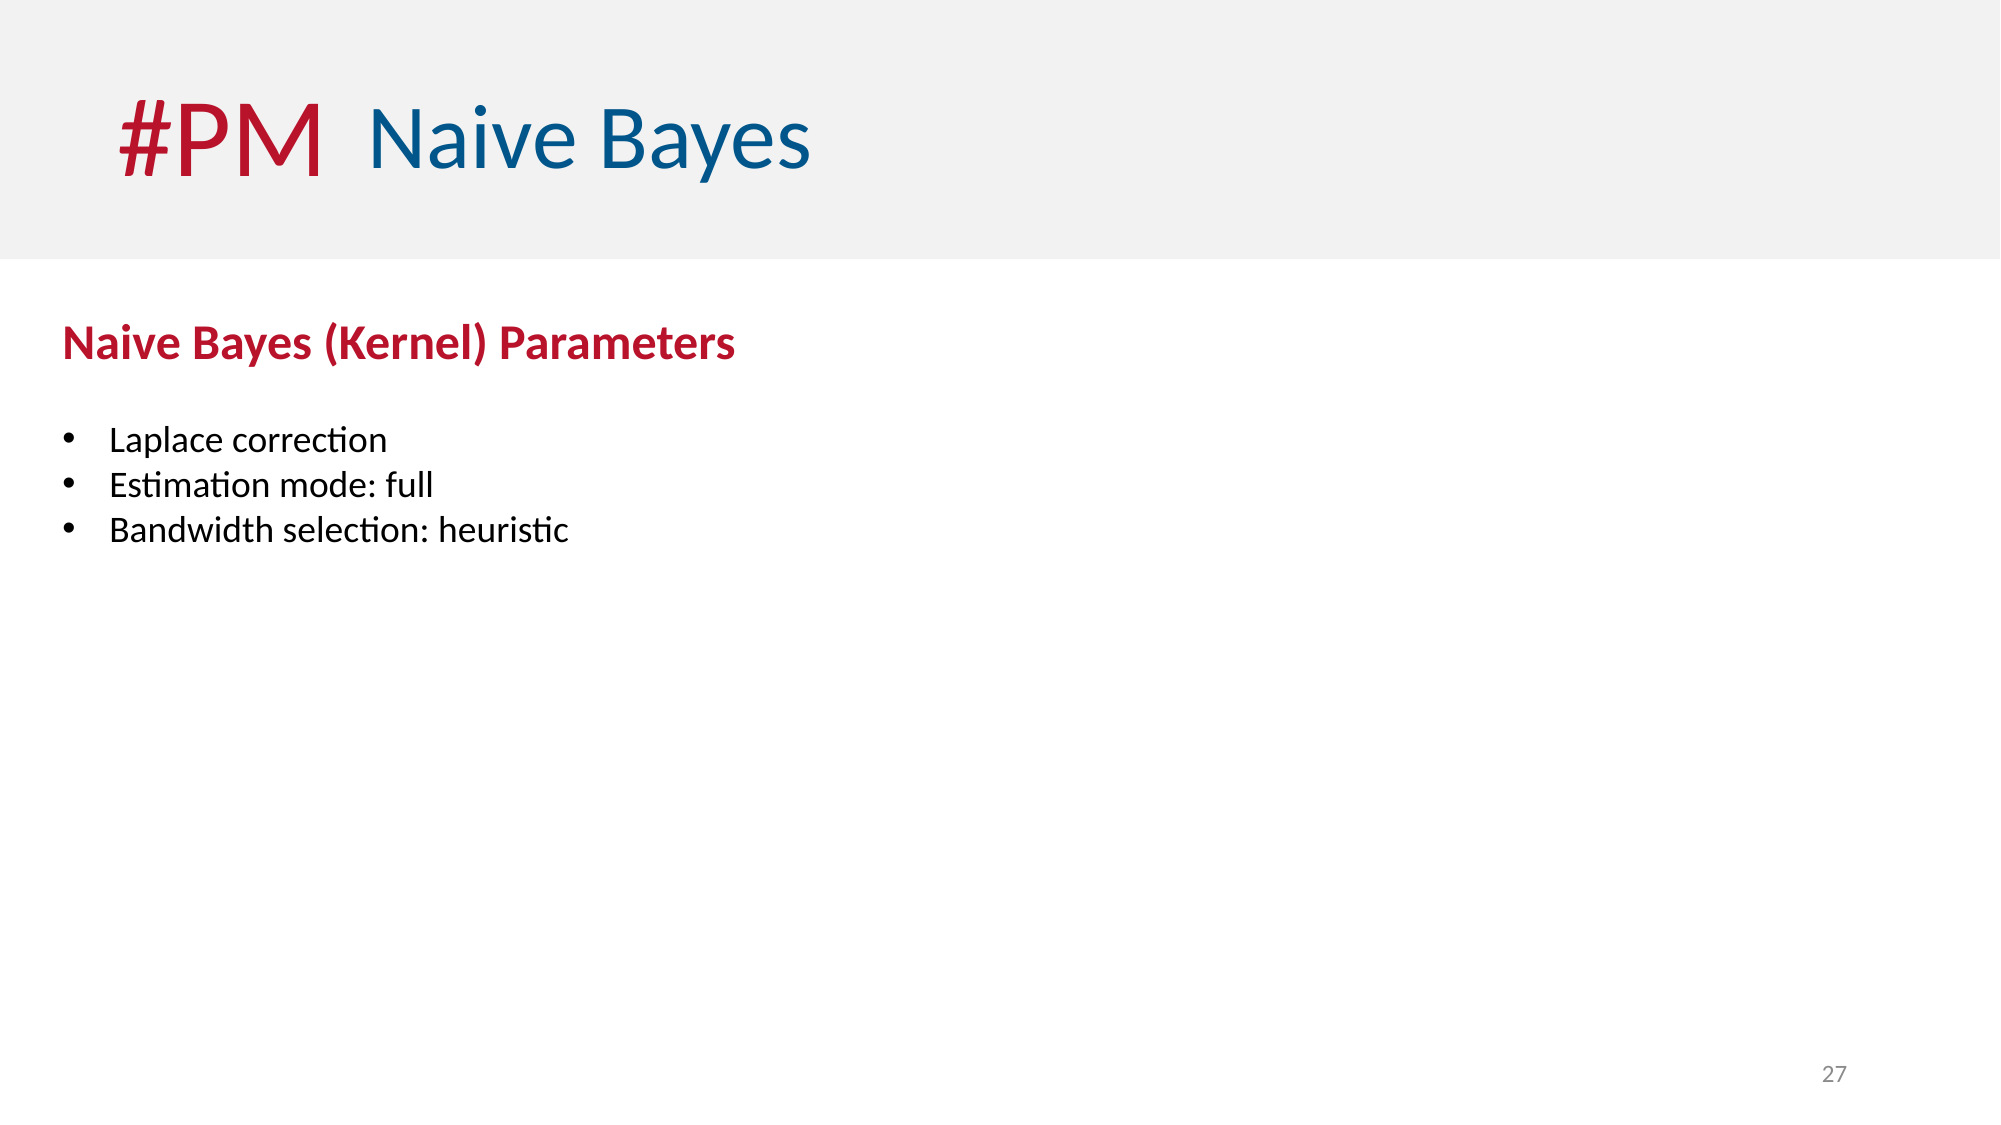

#PM
Naive Bayes
Naive Bayes (Kernel) Parameters

Laplace correction
Estimation mode: full
Bandwidth selection: heuristic

27